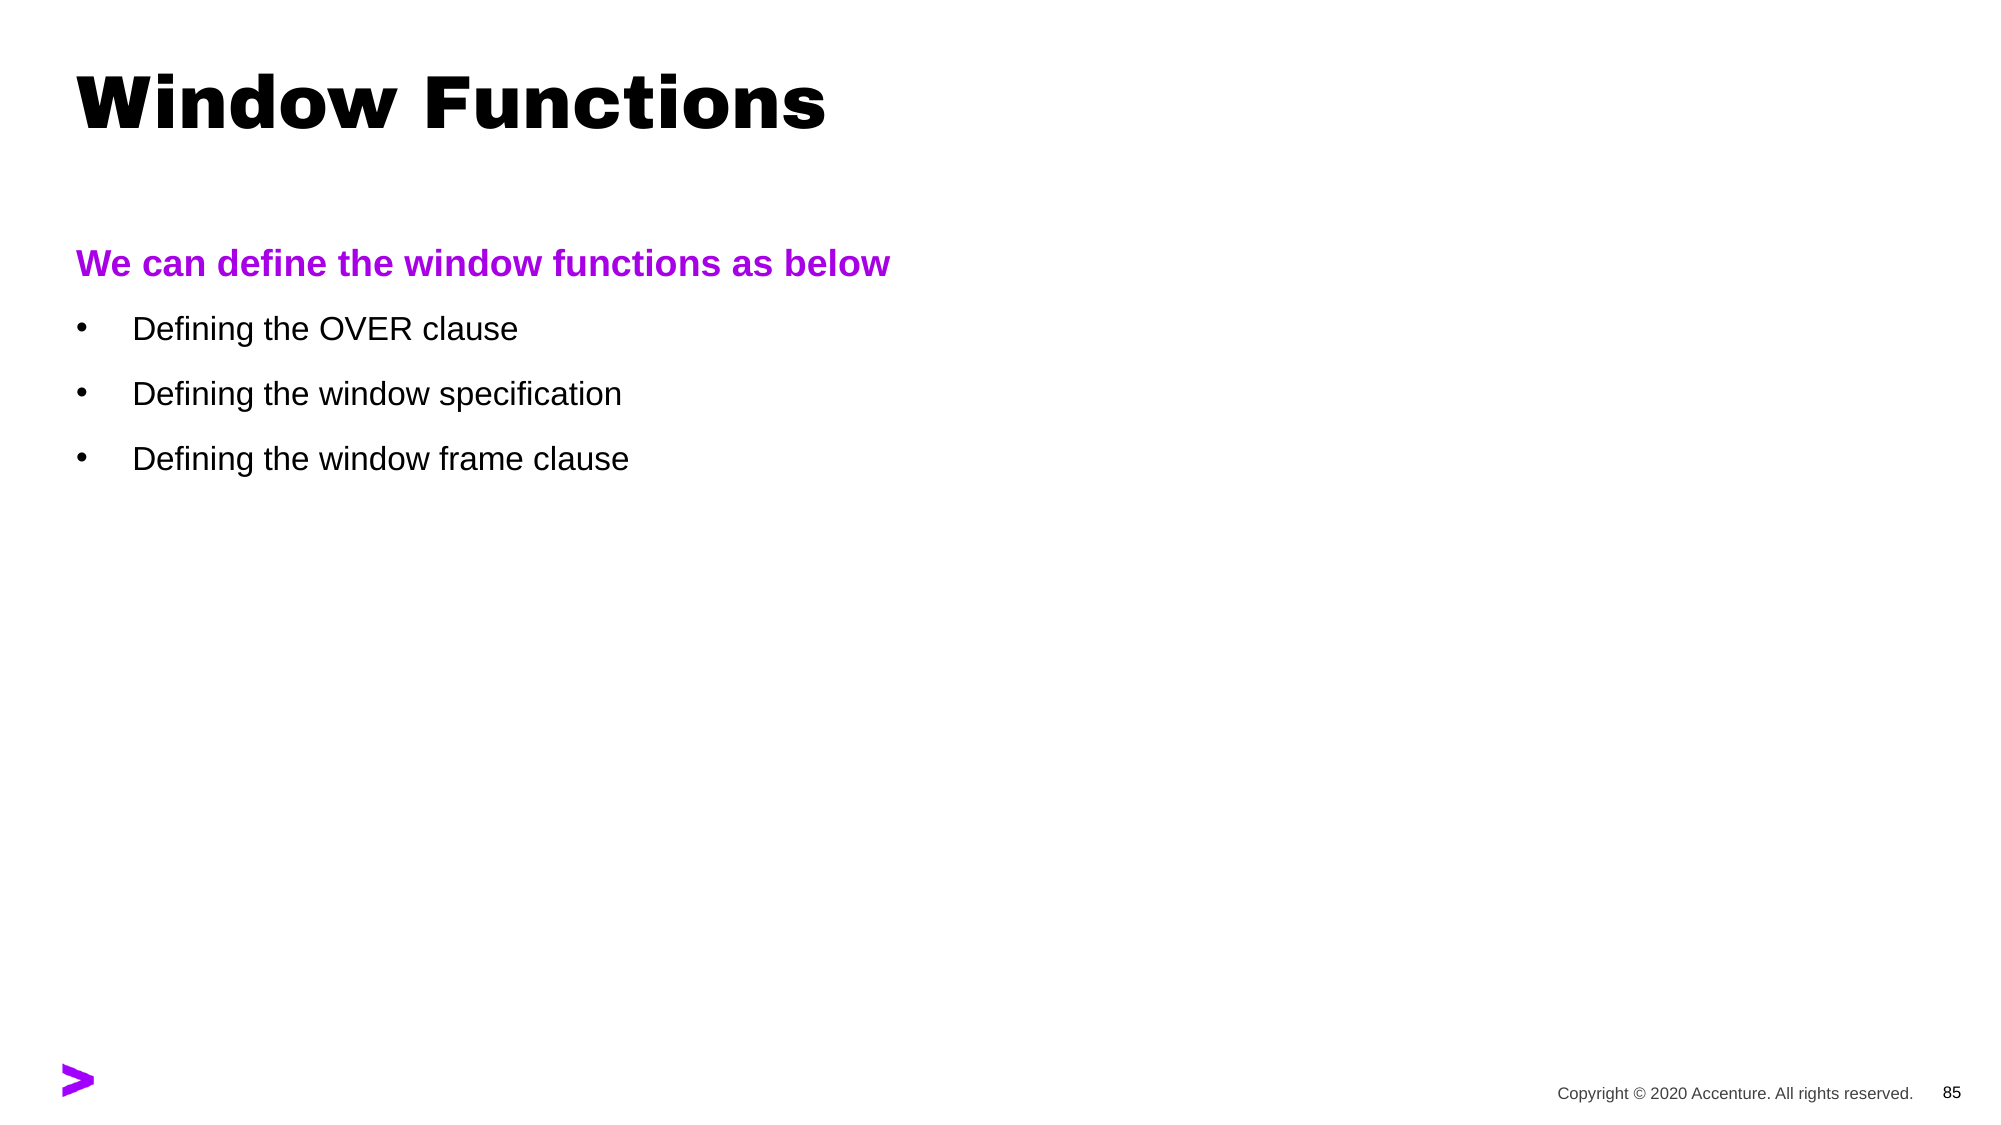

# Window Functions

We can define the window functions as below

Defining the OVER clause
Defining the window specification
Defining the window frame clause
85